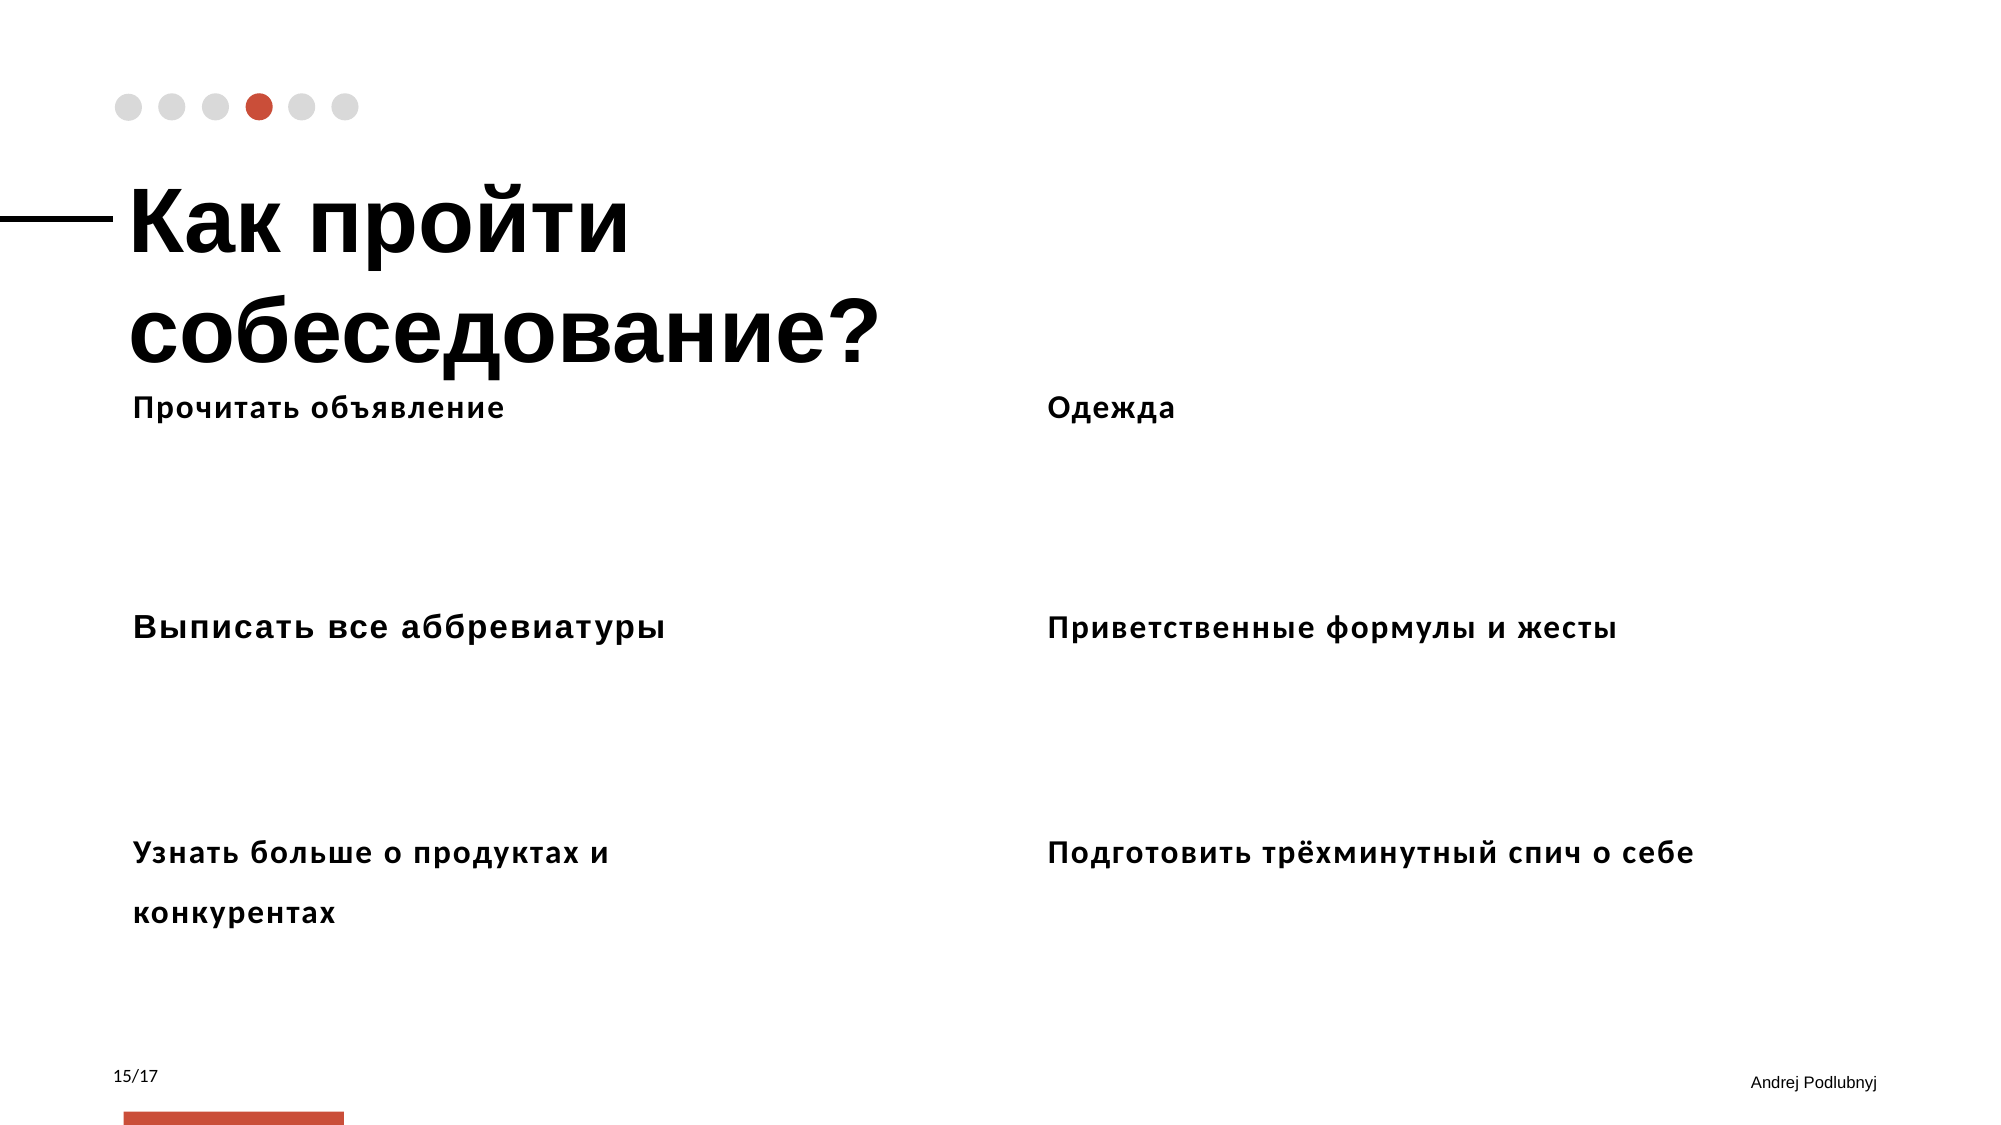

Как пройти собеседование?
Прочитать объявление
Одежда
Выписать все аббревиатуры
Приветственные формулы и жесты
Узнать больше о продуктах и конкурентах
Подготовить трёхминутный спич о себе